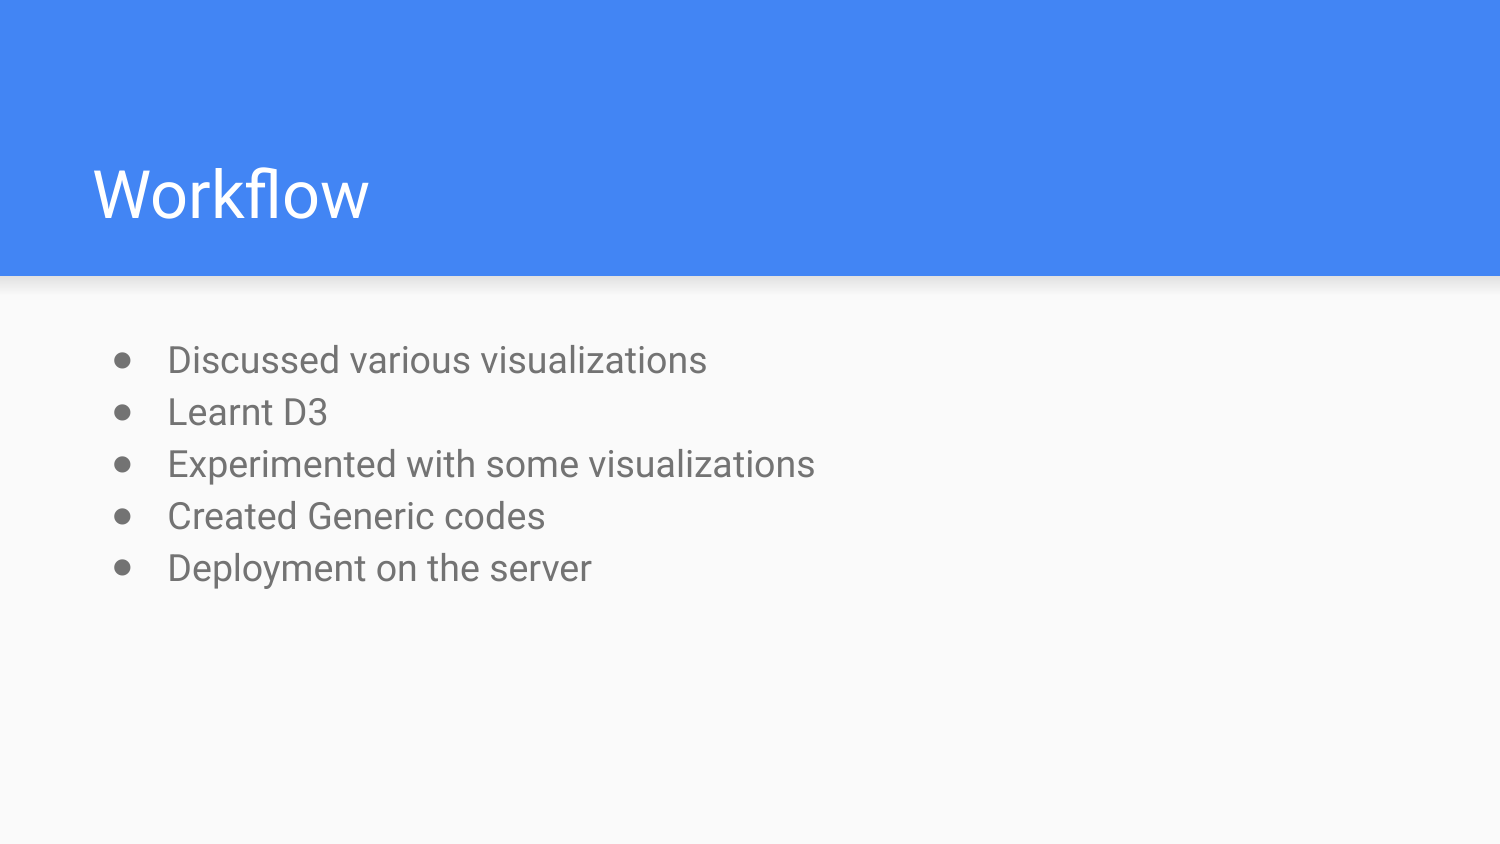

# Workflow
Discussed various visualizations
Learnt D3
Experimented with some visualizations
Created Generic codes
Deployment on the server